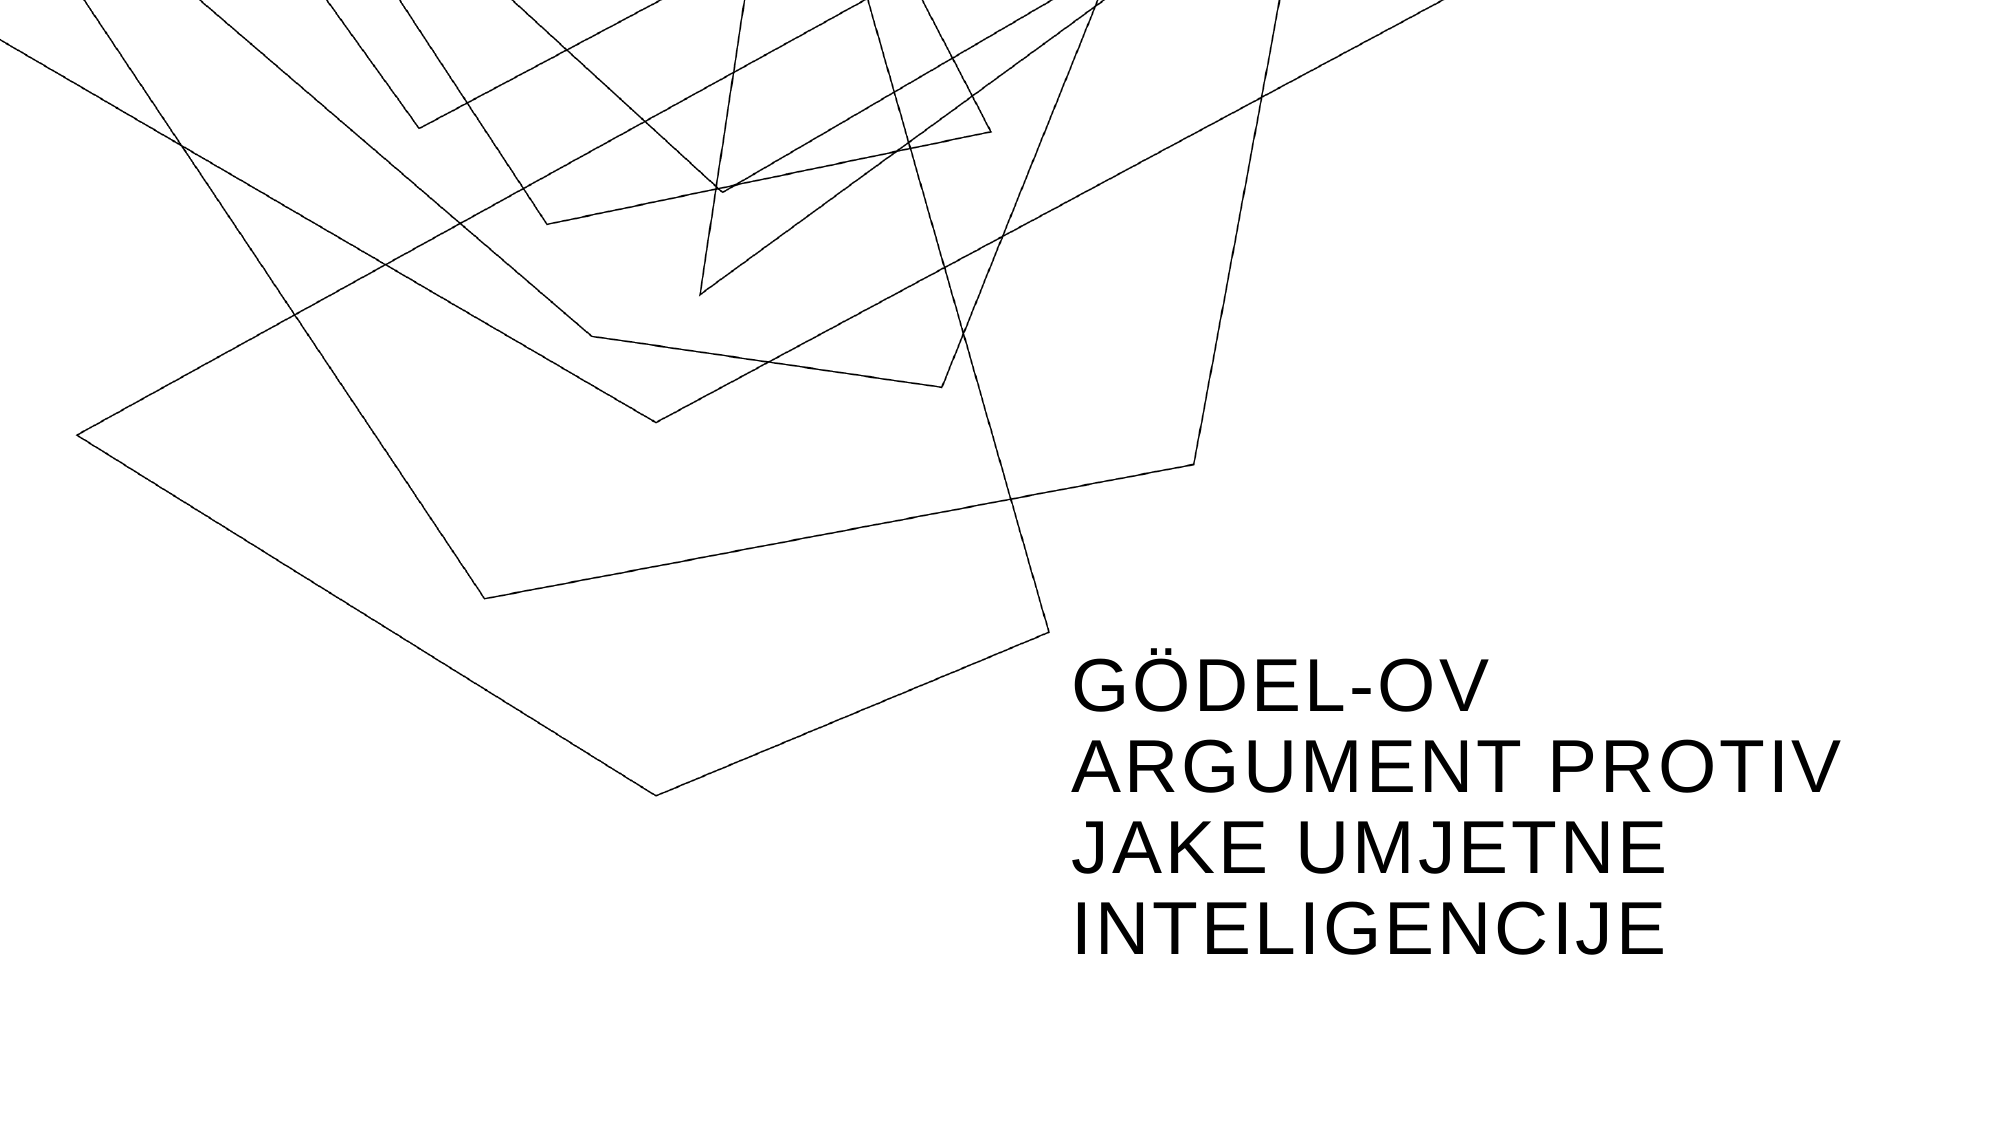

# Gödel-ov argument protiv jake umjetne inteligencije